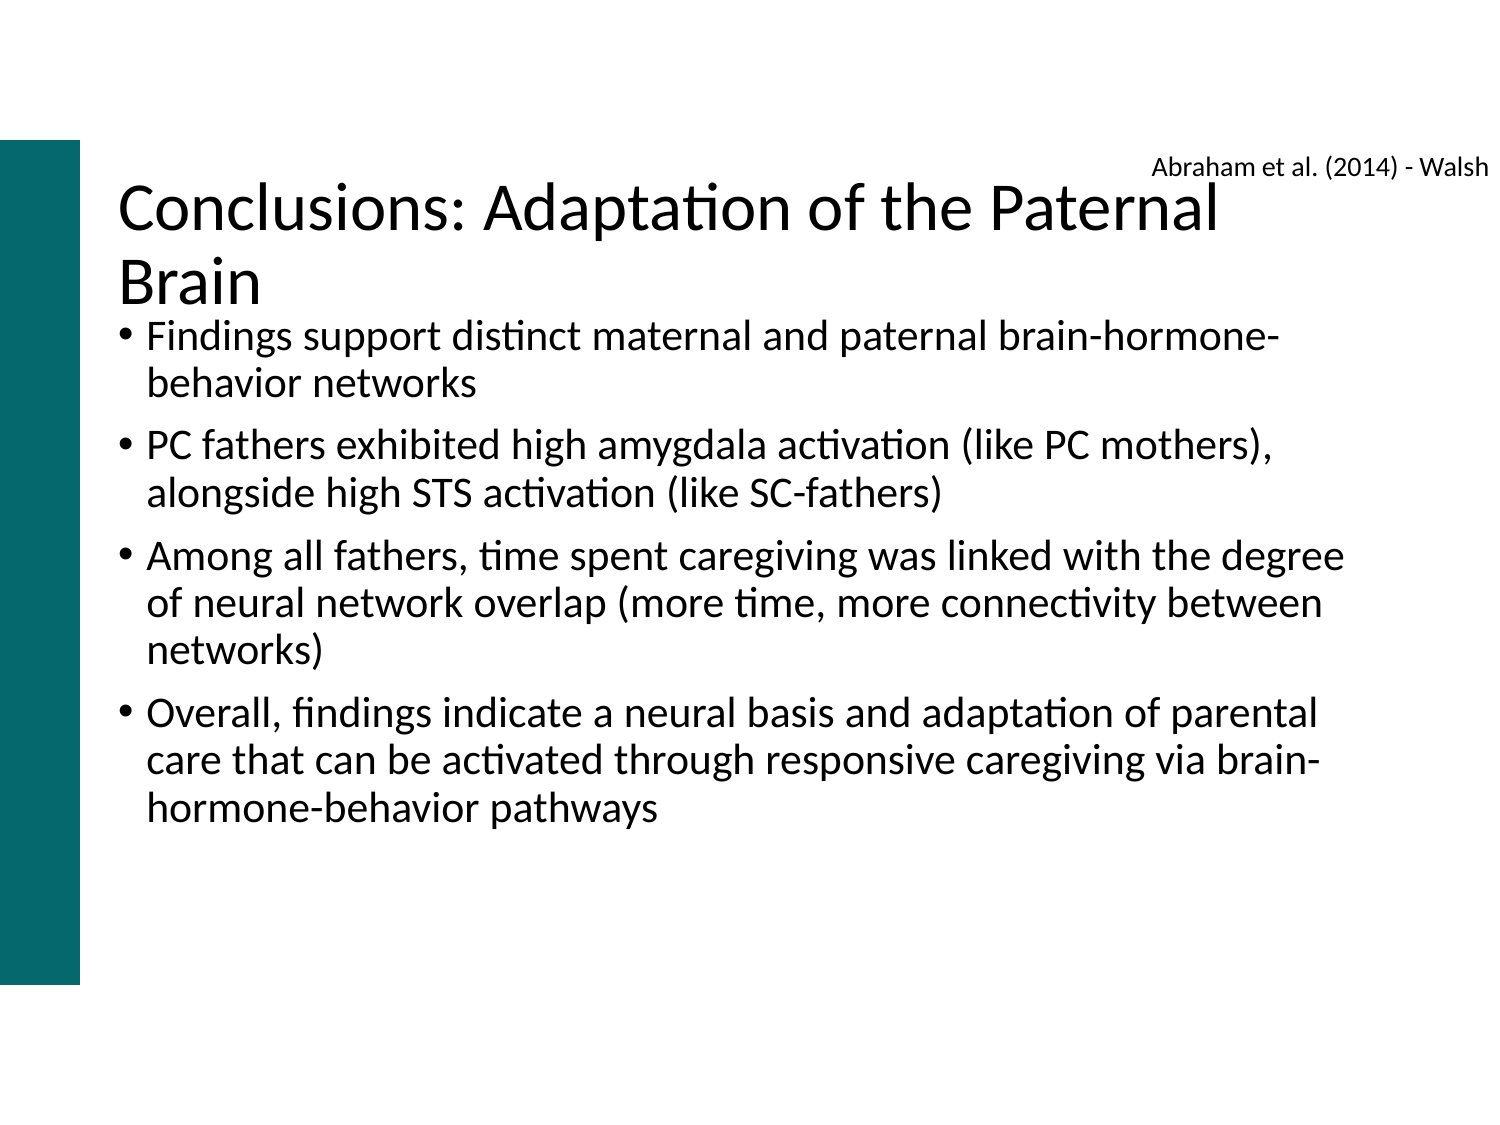

Abraham et al. (2014) - Walsh
# Conclusions: Adaptation of the Paternal Brain
Findings support distinct maternal and paternal brain-hormone-behavior networks
PC fathers exhibited high amygdala activation (like PC mothers), alongside high STS activation (like SC-fathers)
Among all fathers, time spent caregiving was linked with the degree of neural network overlap (more time, more connectivity between networks)
Overall, findings indicate a neural basis and adaptation of parental care that can be activated through responsive caregiving via brain-hormone-behavior pathways